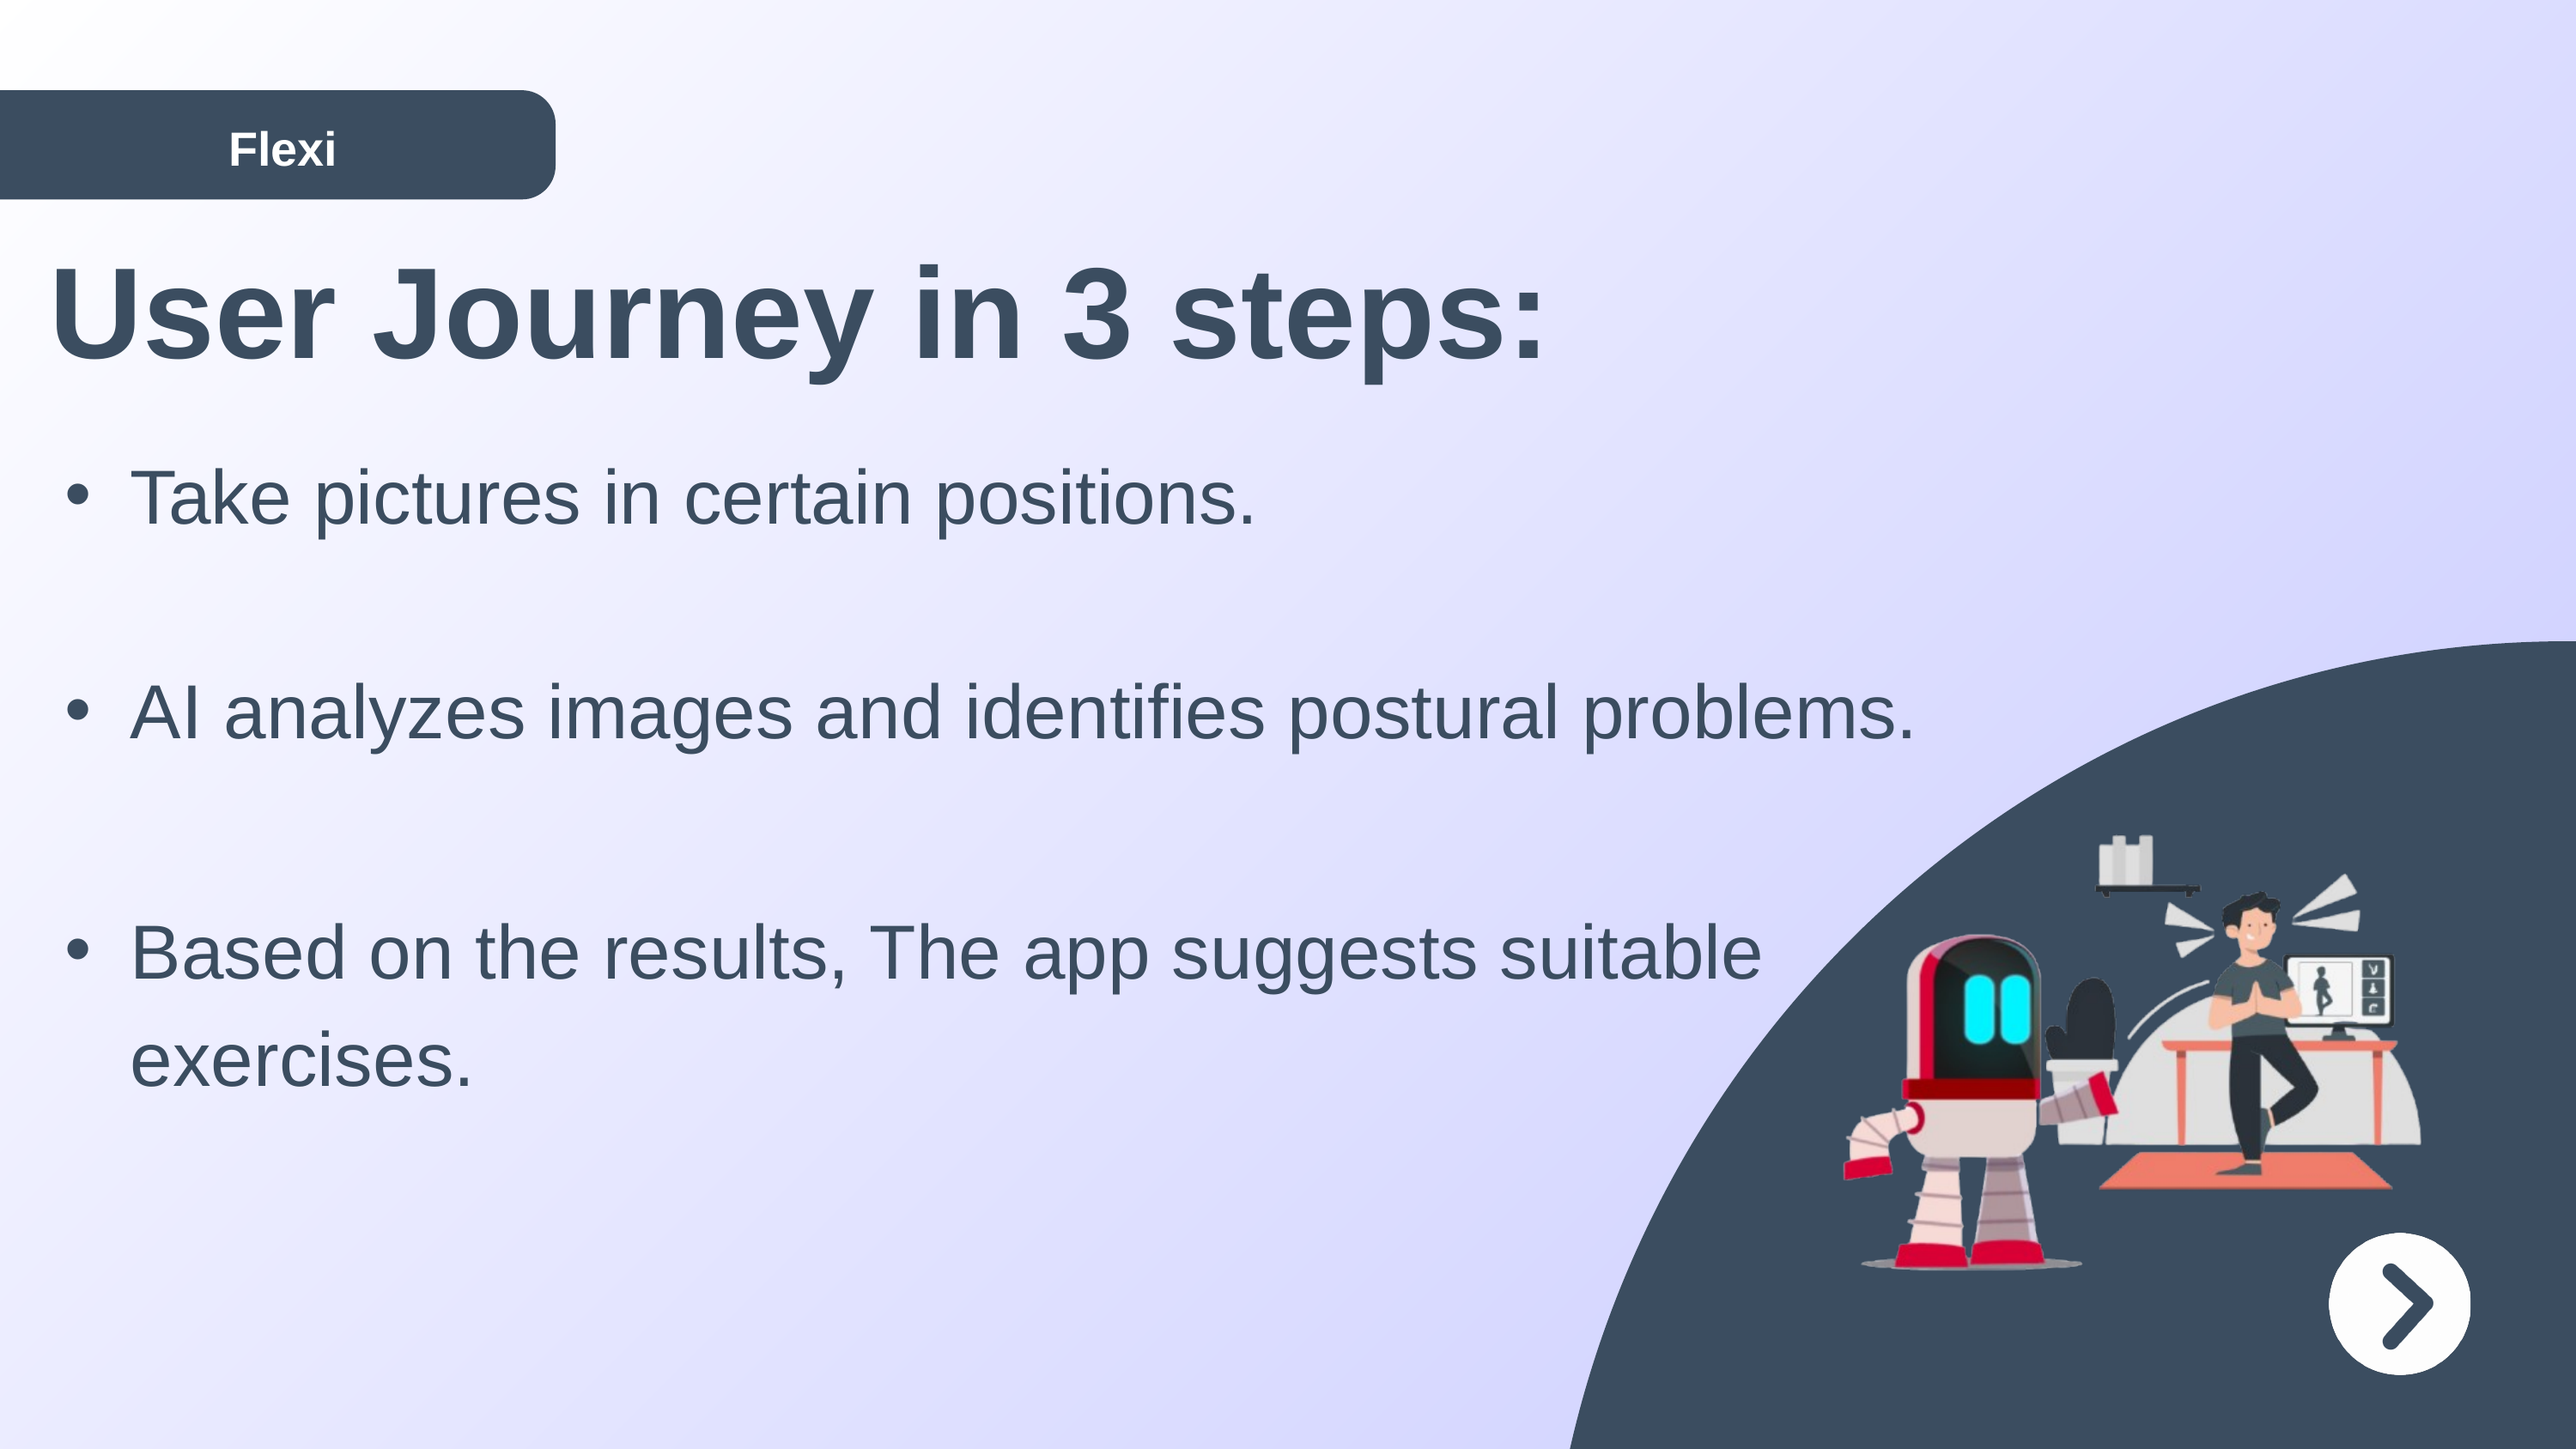

Flexi
User Journey in 3 steps:
Take pictures in certain positions.

AI analyzes images and identifies postural problems.

Based on the results, The app suggests suitable exercises.